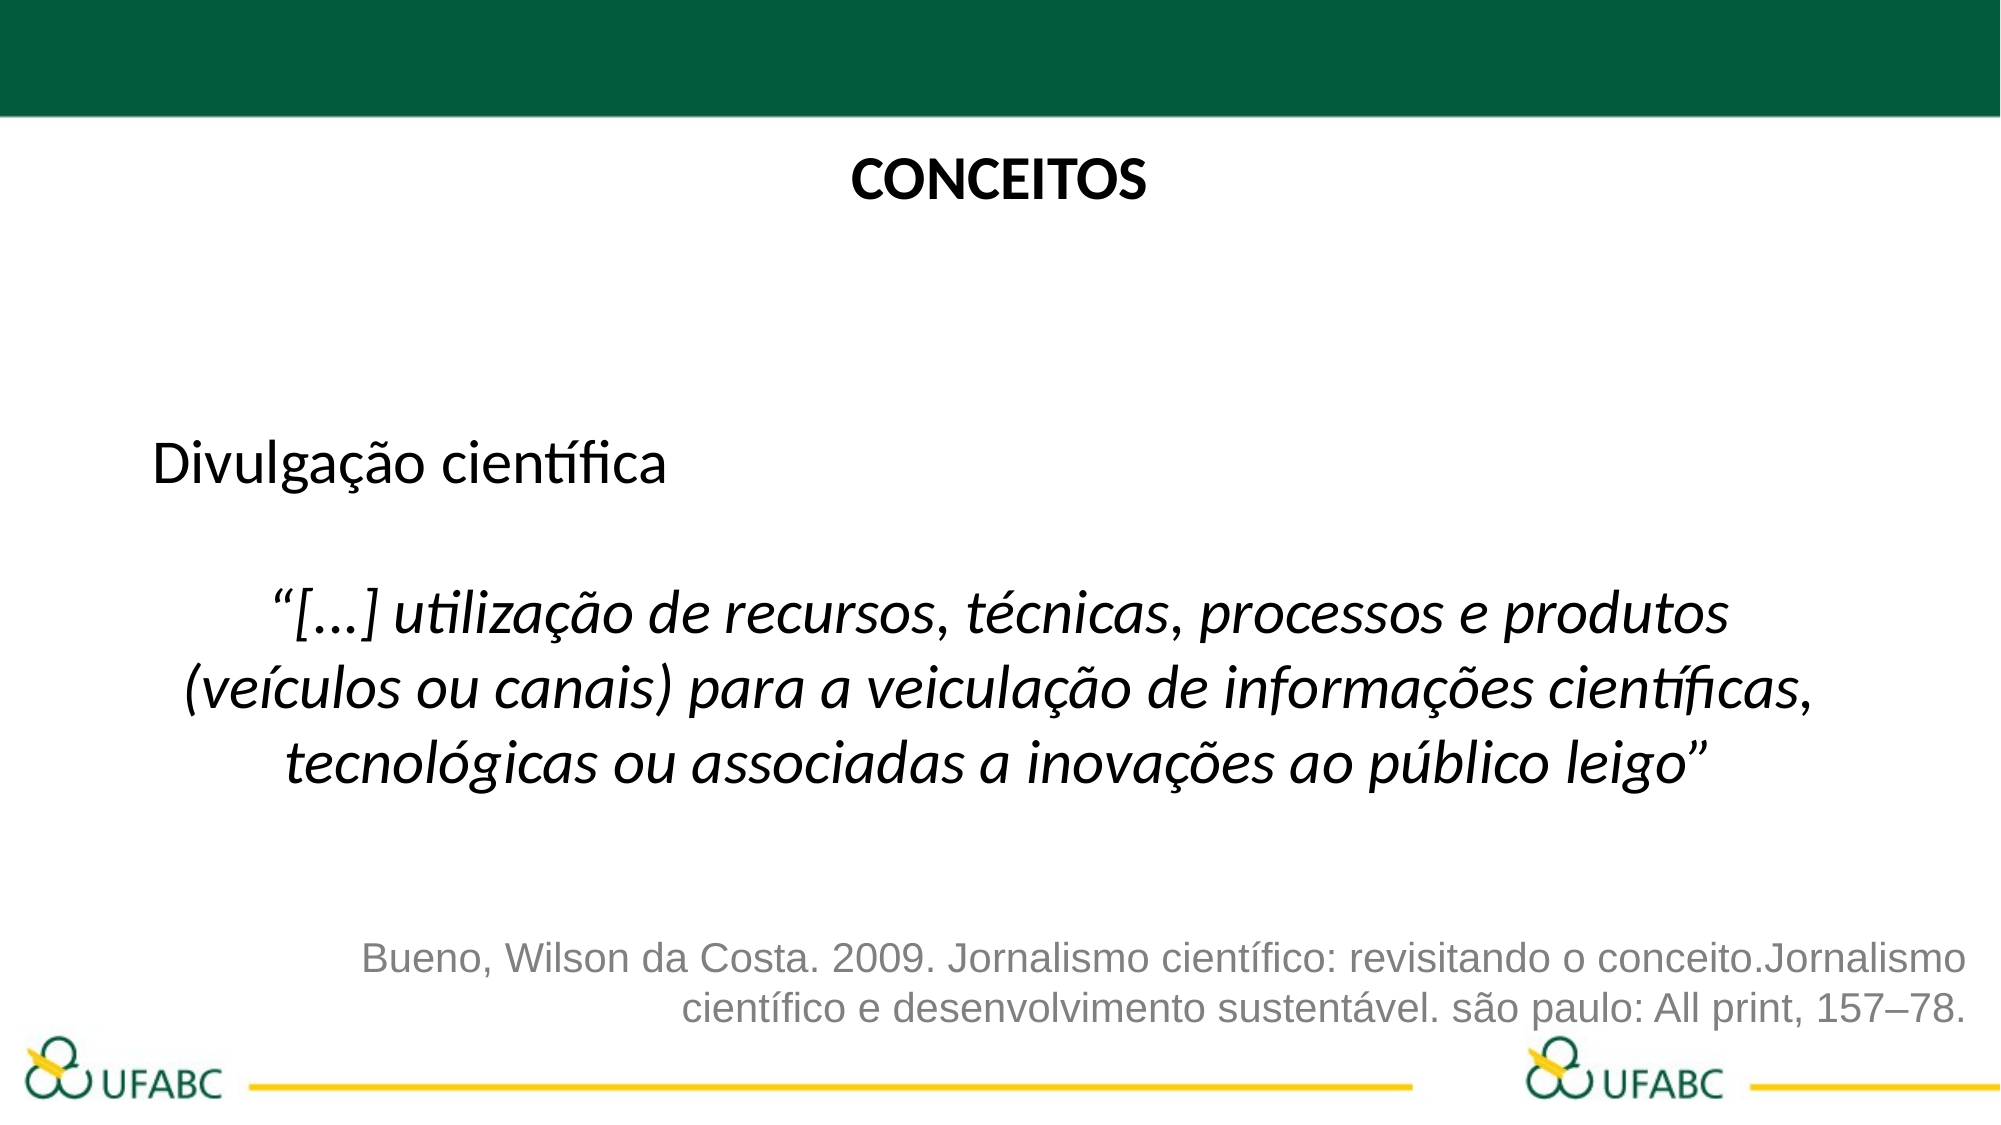

CONCEITOS
Divulgação científica

“[...] utilização de recursos, técnicas, processos e produtos (veículos ou canais) para a veiculação de informações científicas, tecnológicas ou associadas a inovações ao público leigo”
Bueno, Wilson da Costa. 2009. Jornalismo científico: revisitando o conceito.Jornalismo científico e desenvolvimento sustentável. são paulo: All print, 157–78.